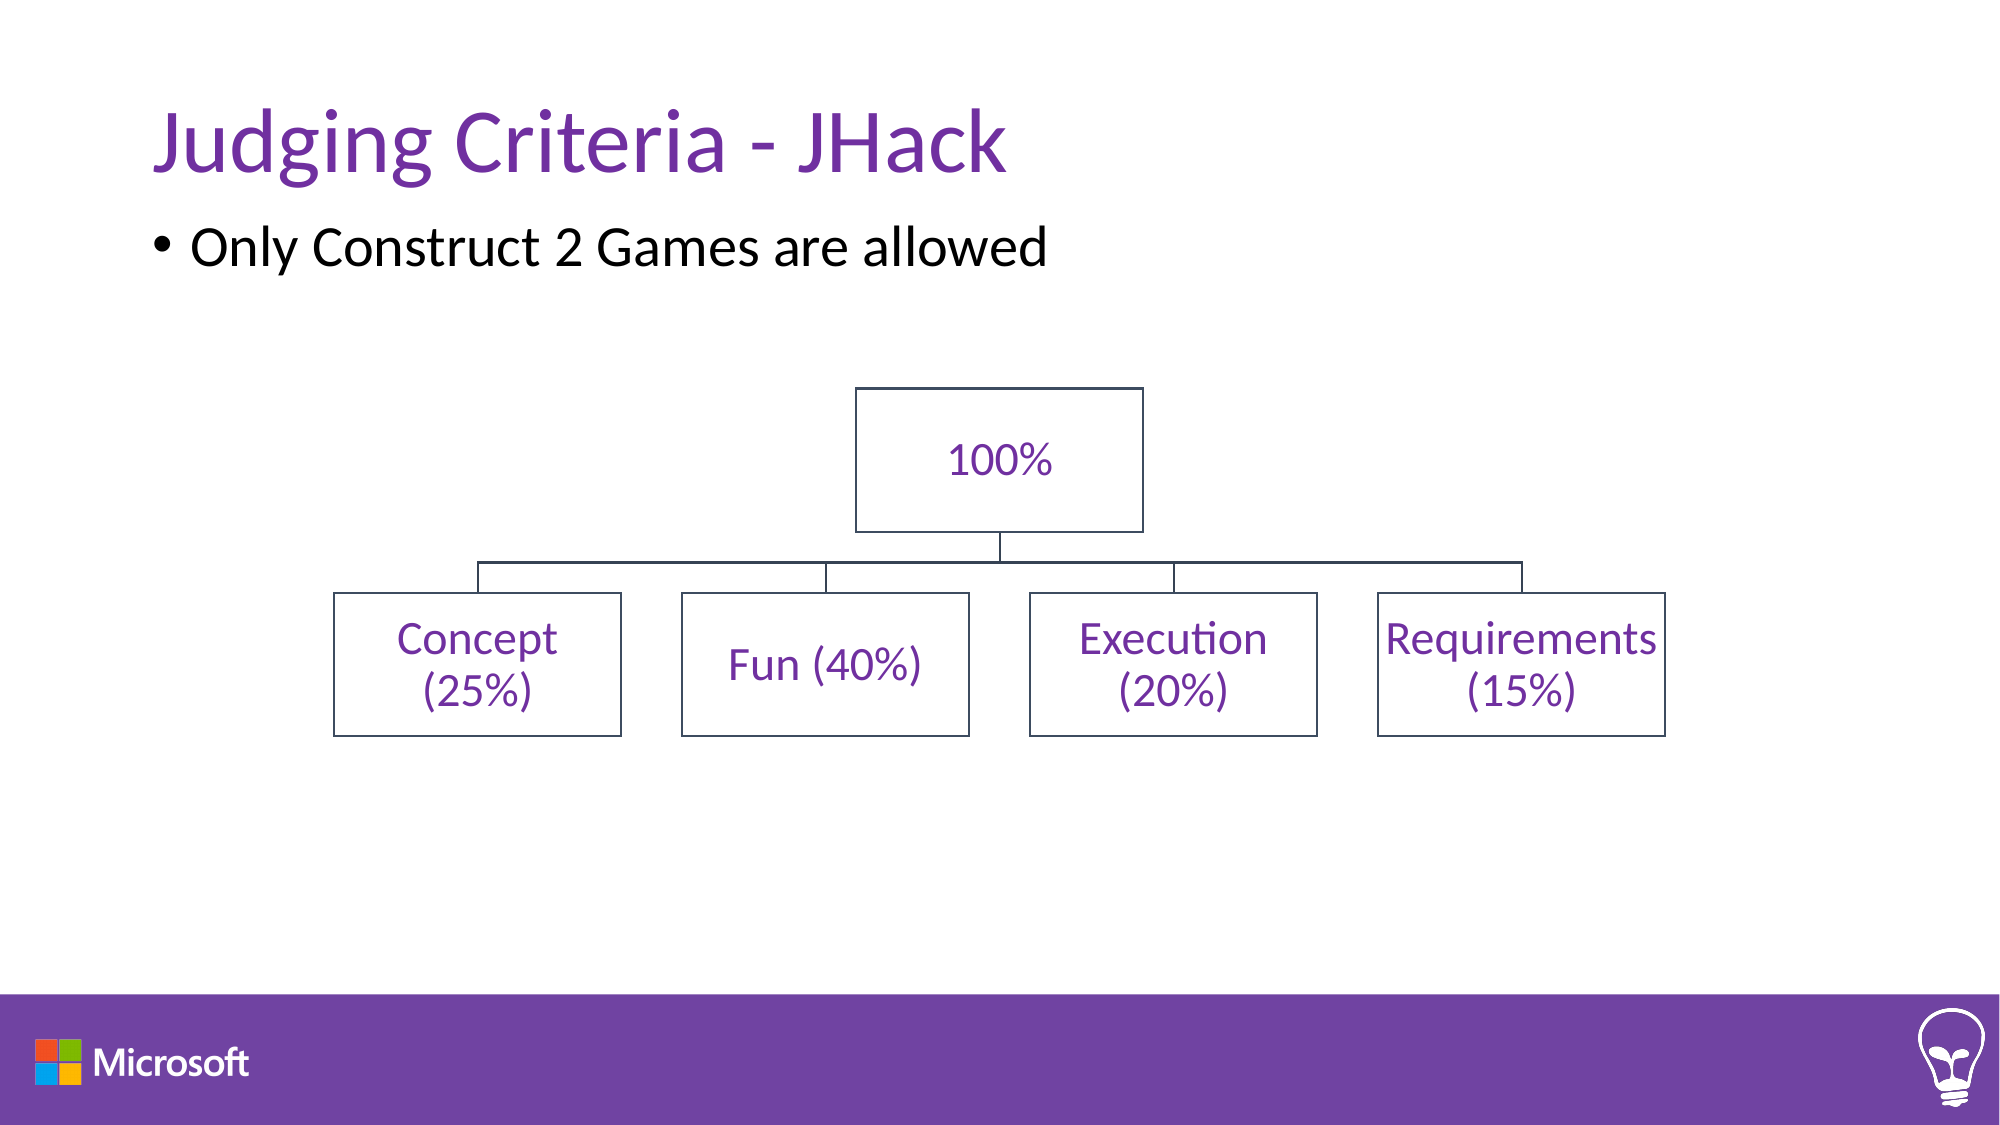

# Judging Criteria - JHack
100%
Concept (25%)
Fun (40%)
Execution (20%)
Requirements (15%)
Only Construct 2 Games are allowed